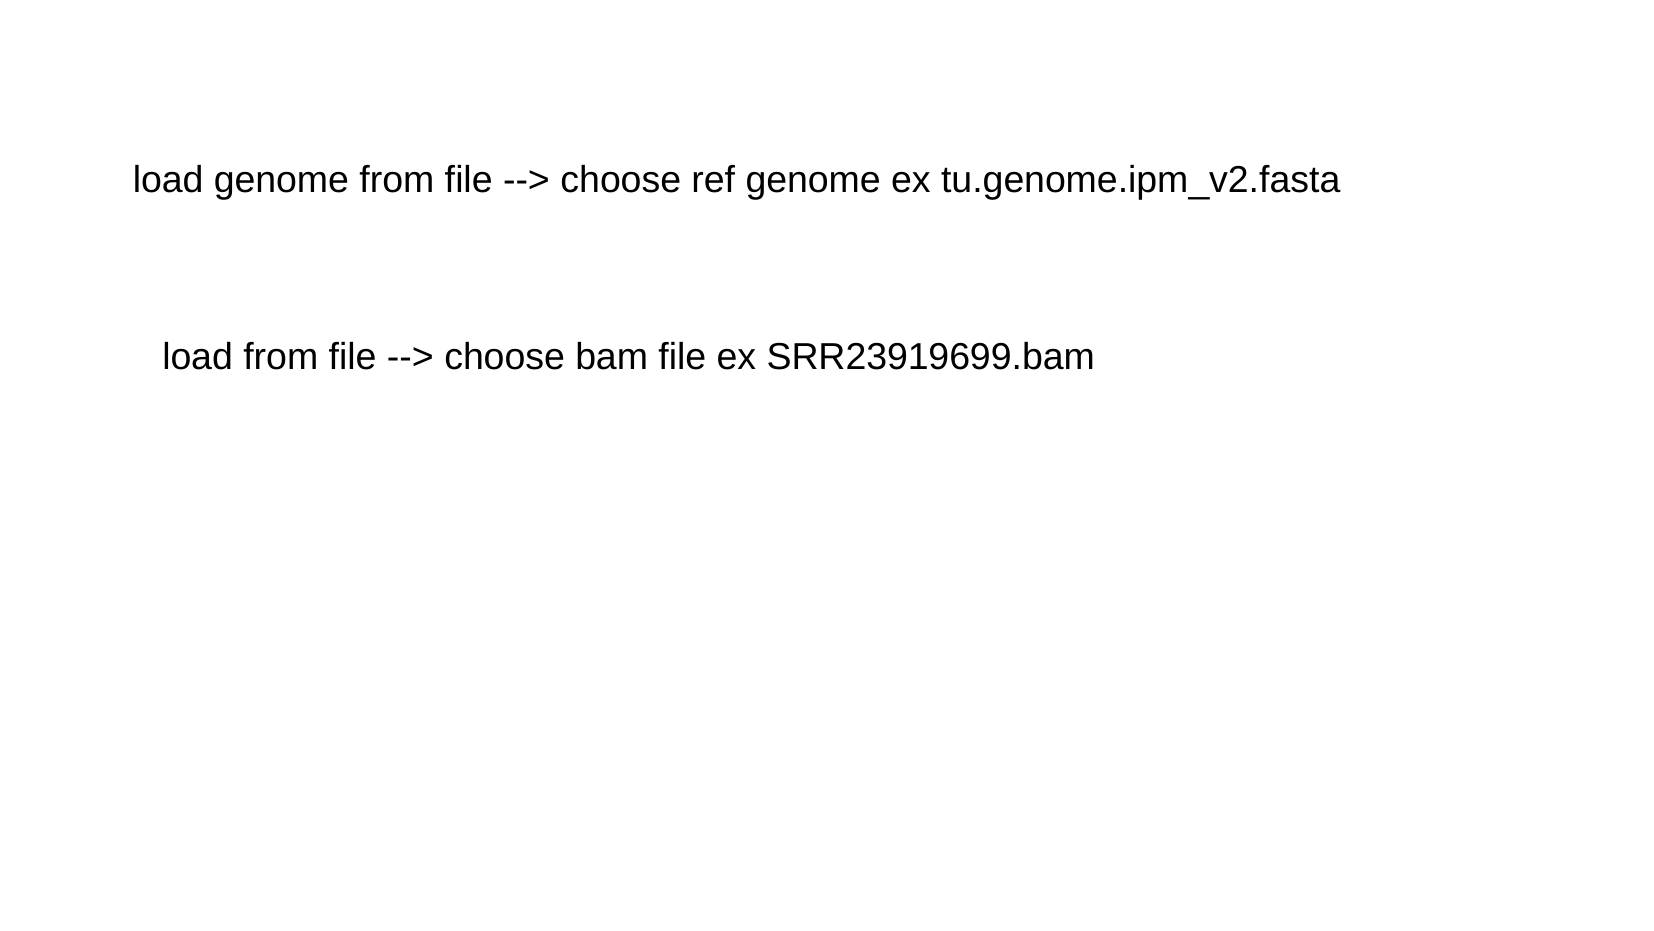

load genome from file --> choose ref genome ex tu.genome.ipm_v2.fasta
load from file --> choose bam file ex SRR23919699.bam